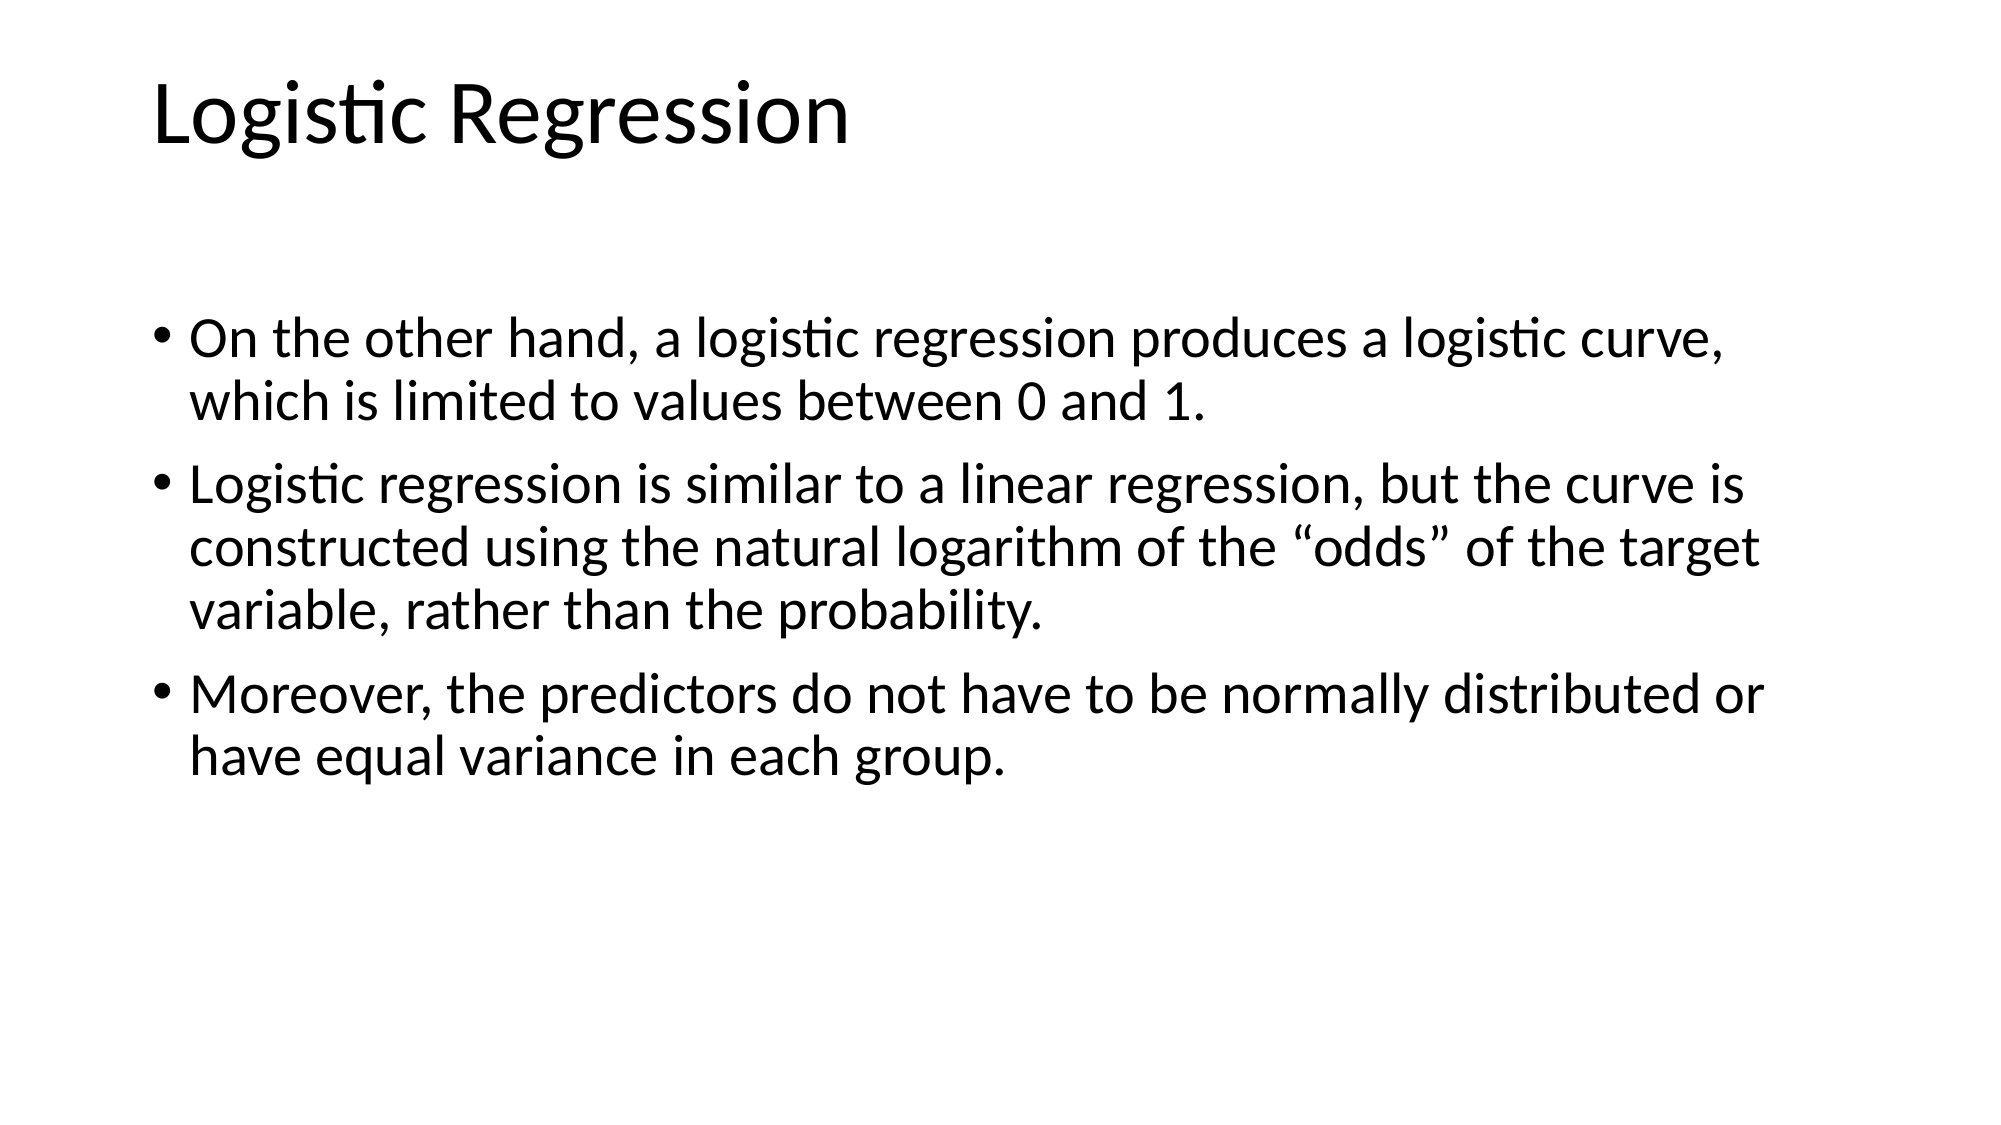

# Logistic Regression
On the other hand, a logistic regression produces a logistic curve, which is limited to values between 0 and 1.
Logistic regression is similar to a linear regression, but the curve is constructed using the natural logarithm of the “odds” of the target variable, rather than the probability.
Moreover, the predictors do not have to be normally distributed or have equal variance in each group.